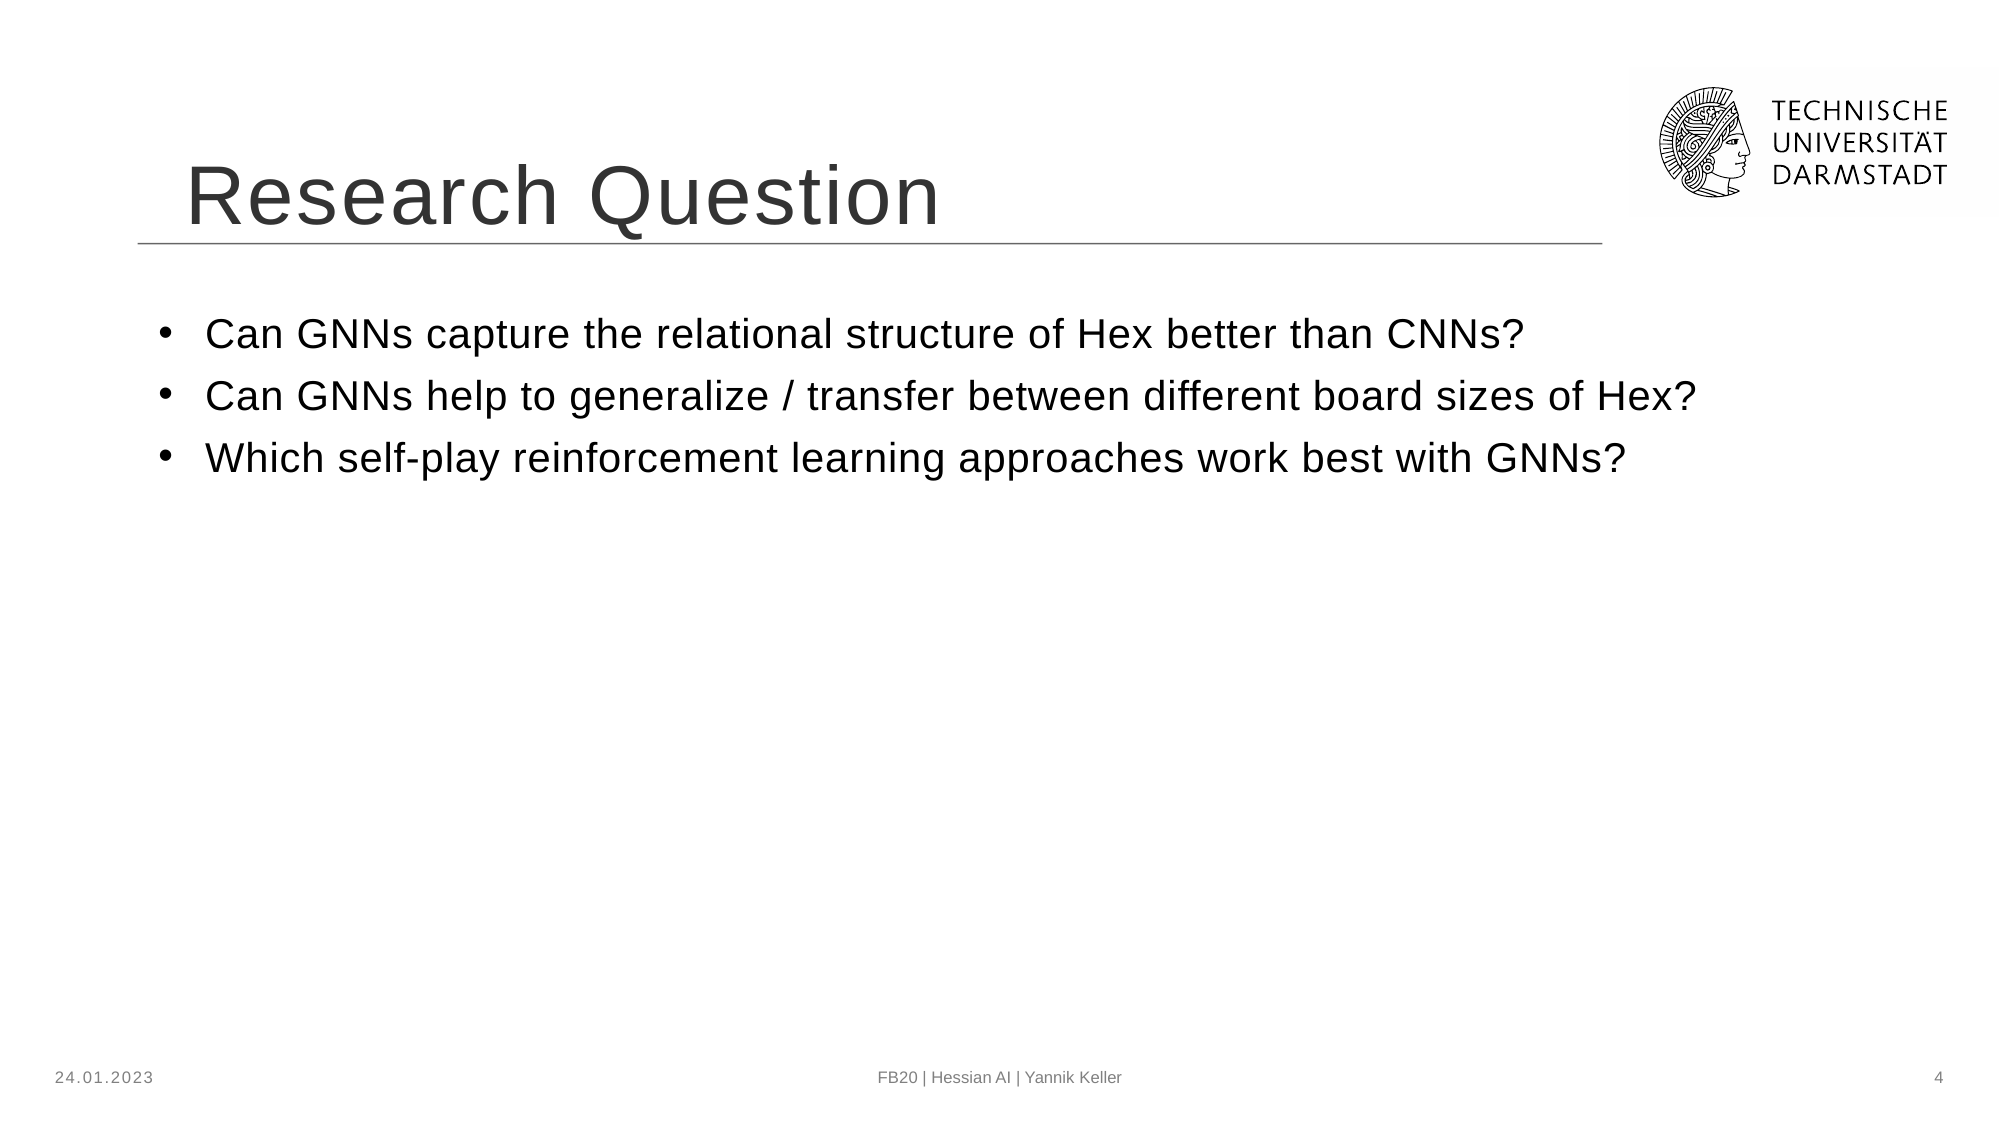

Research Questions

Can GNNs capture the relational structure of Hex better than CNNs?
Can GNNs help to generalize / transfer between different board sizes of Hex?
Which self-play reinforcement learning approaches work best with GNNs?
24.01.2023
FB20 | Hessian AI | Yannik Keller
4